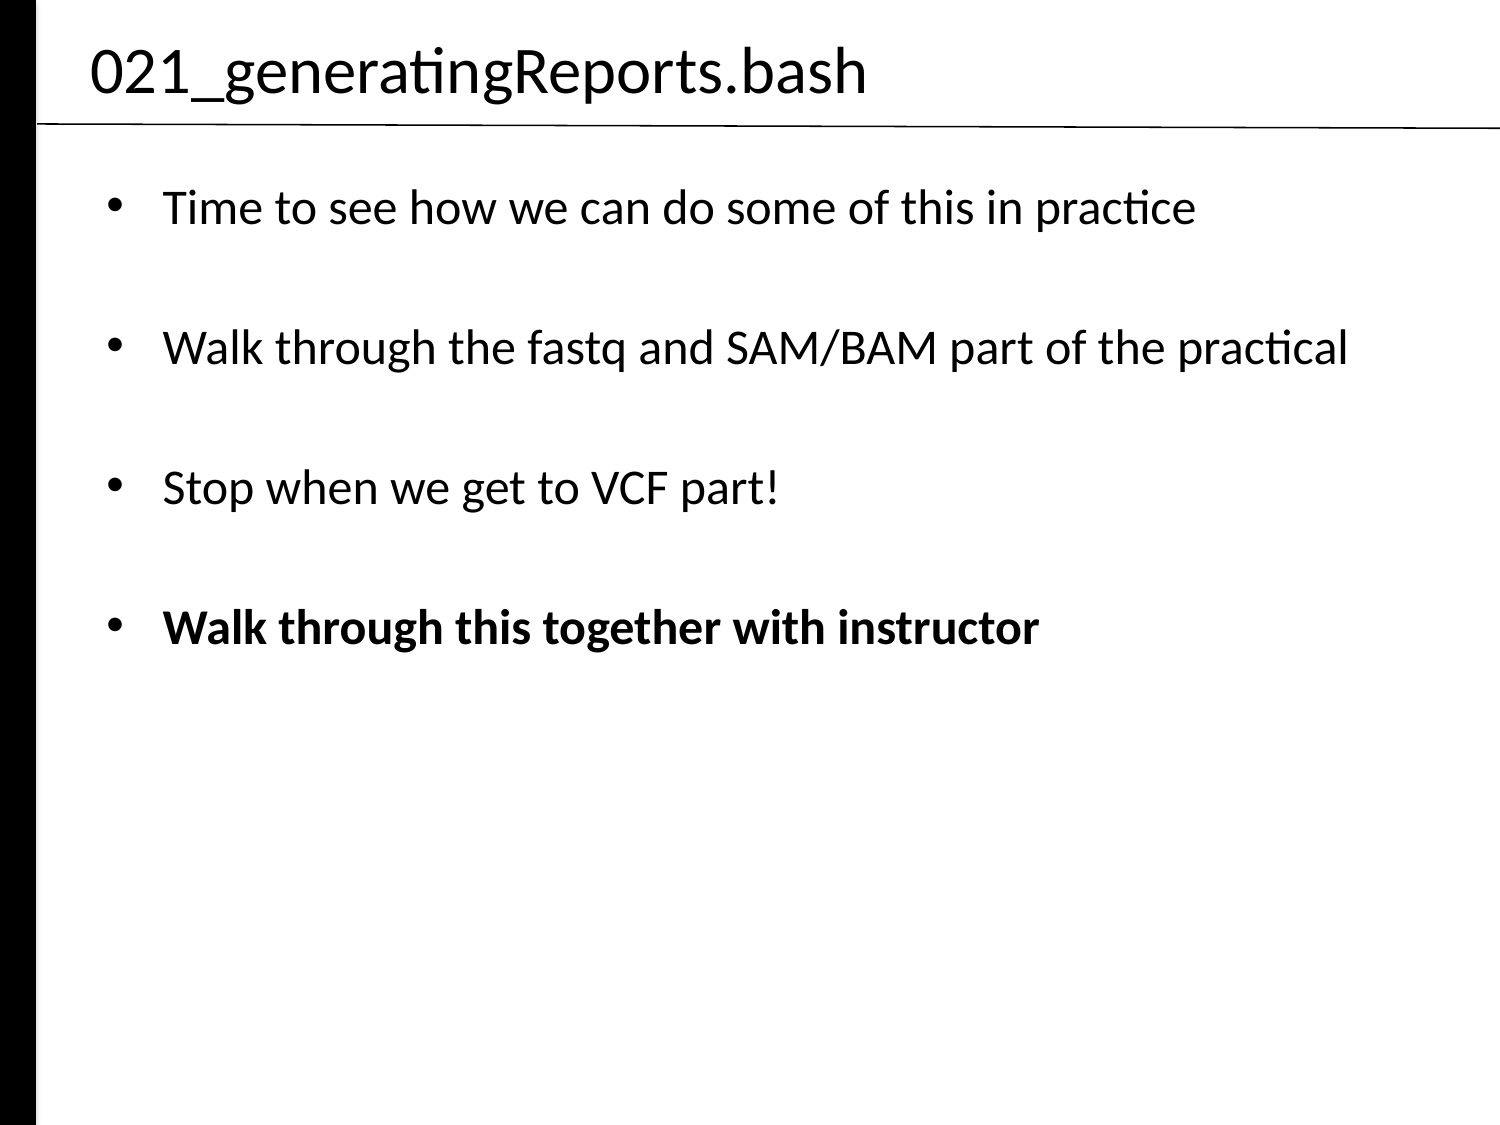

# 021_generatingReports.bash
Time to see how we can do some of this in practice

Walk through the fastq and SAM/BAM part of the practical

Stop when we get to VCF part!

Walk through this together with instructor